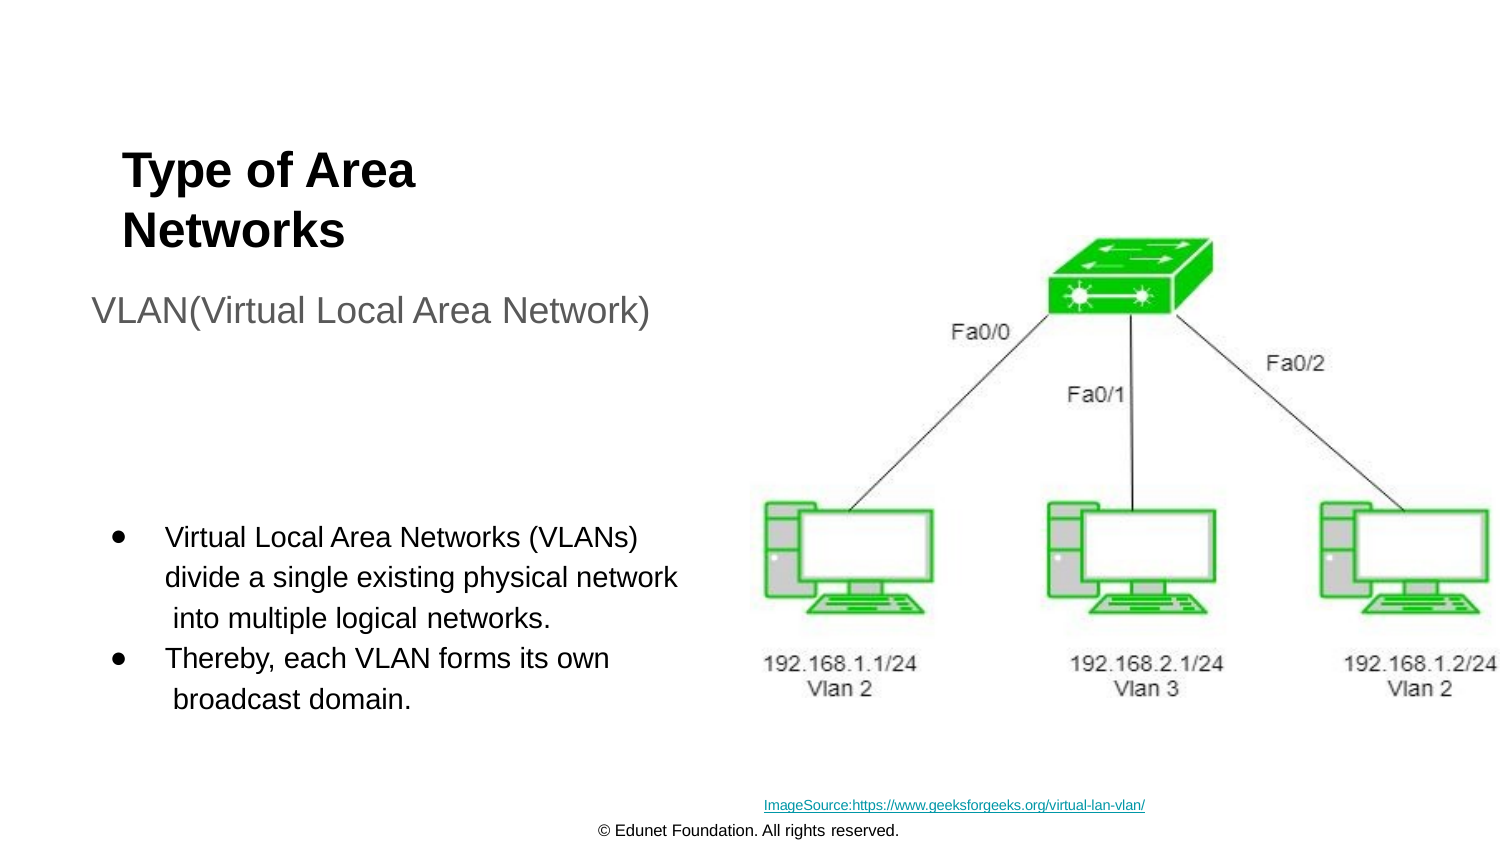

# Type of Area Networks

VLAN(Virtual Local Area Network)
Virtual Local Area Networks (VLANs)  divide a single existing physical network  into multiple logical networks.
Thereby, each VLAN forms its own  broadcast domain.
ImageSource:https://www.geeksforgeeks.org/virtual-lan-vlan/
© Edunet Foundation. All rights reserved.